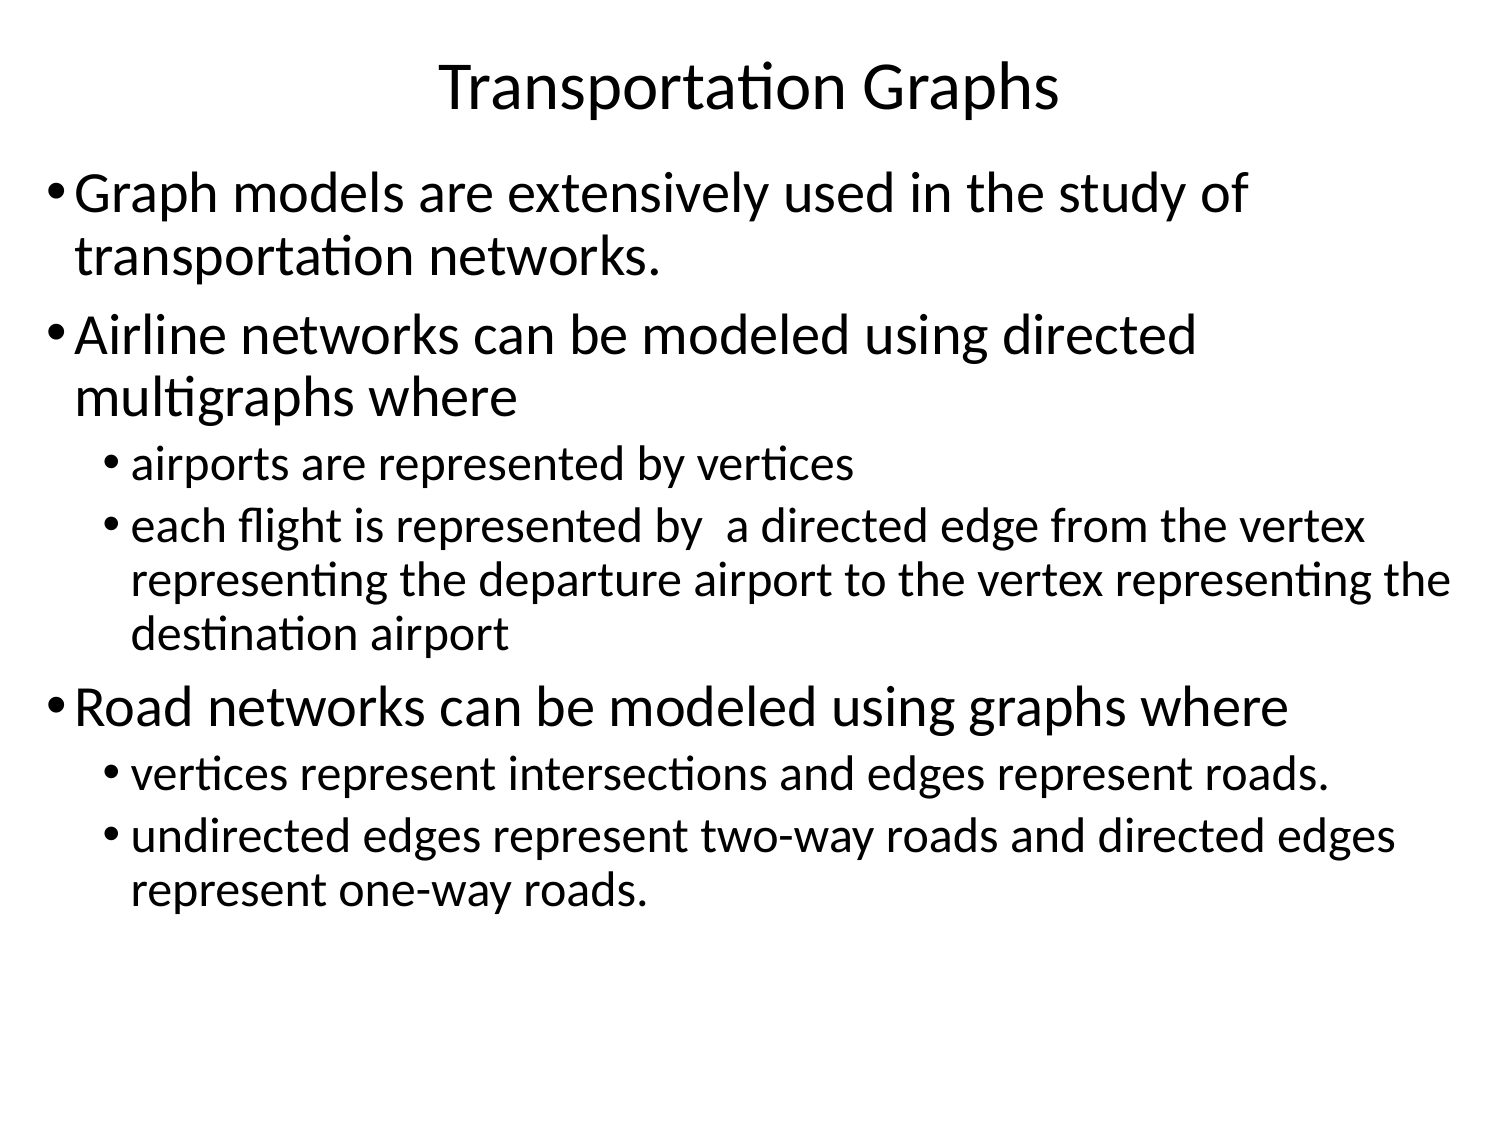

# Transportation Graphs
Graph models are extensively used in the study of  transportation networks.
Airline networks can be modeled using directed multigraphs where
airports are represented by vertices
each flight is represented by  a directed edge from the vertex representing the departure airport to the vertex representing the destination airport
Road networks can be modeled using graphs where
vertices represent intersections and edges represent roads.
undirected edges represent two-way roads and directed edges represent one-way roads.